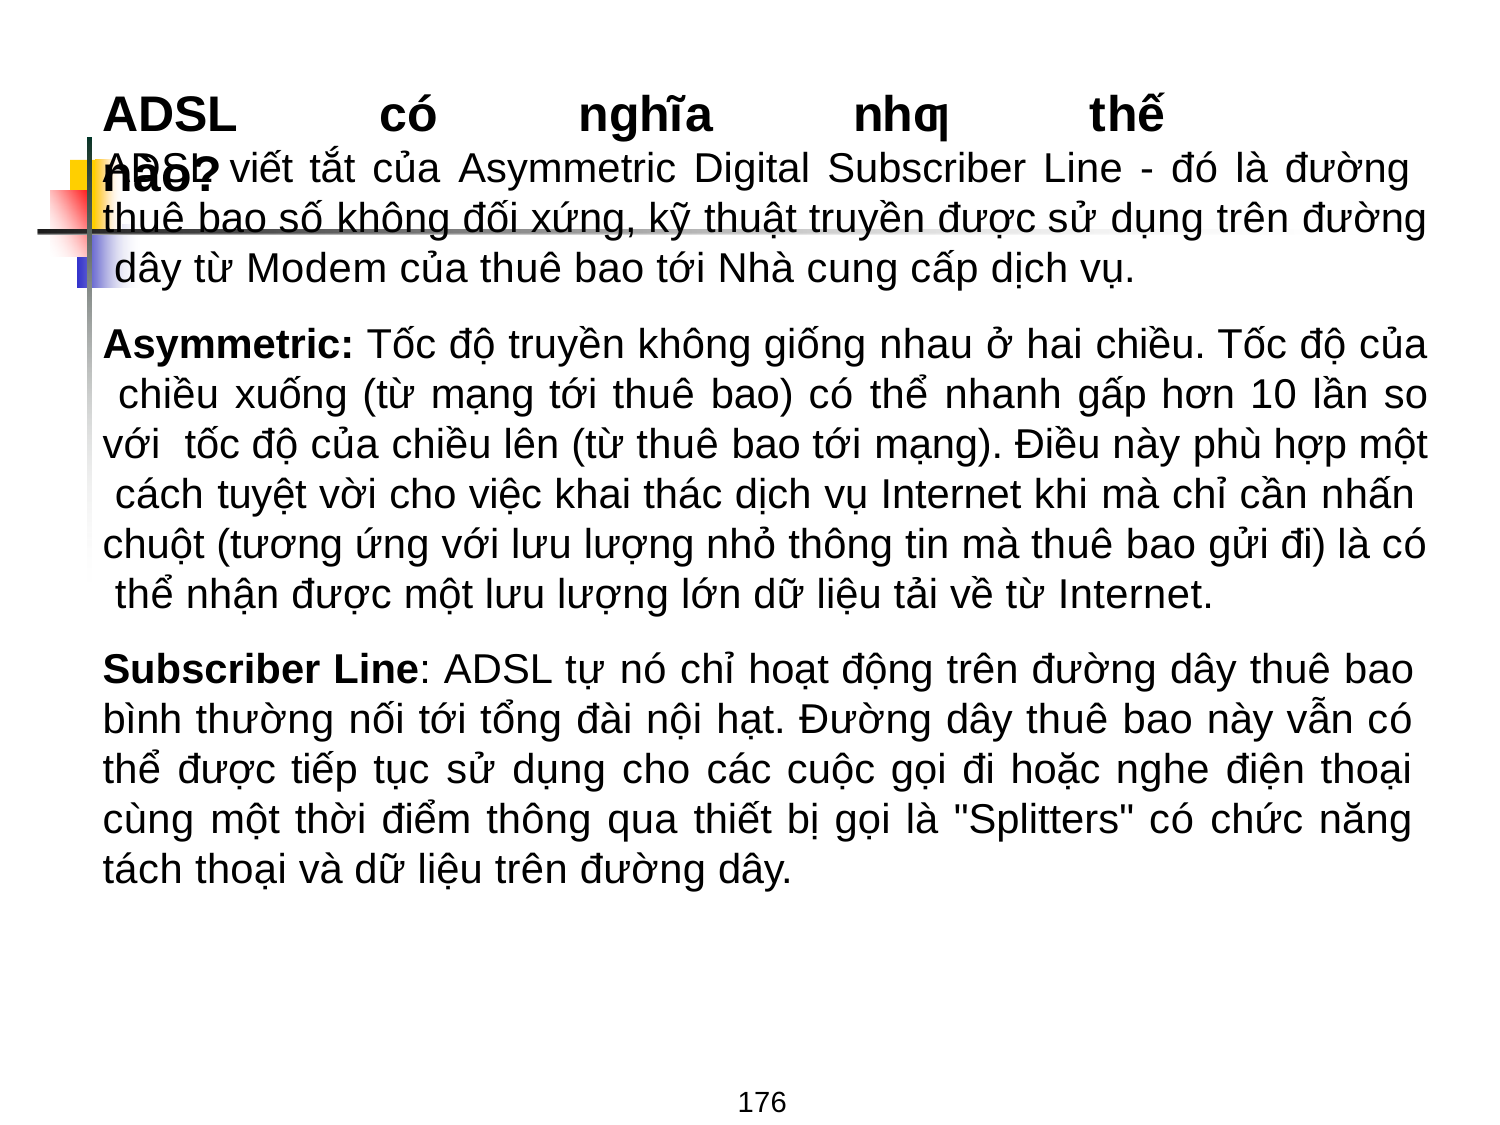

# ADSL	có	nghĩa	nhƣ	thế	nào?
ADSL viết tắt của Asymmetric Digital Subscriber Line - đó là đường  thuê bao số không đối xứng, kỹ thuật truyền được sử dụng trên đường  dây từ Modem của thuê bao tới Nhà cung cấp dịch vụ.
Asymmetric: Tốc độ truyền không giống nhau ở hai chiều. Tốc độ của  chiều xuống (từ mạng tới thuê bao) có thể nhanh gấp hơn 10 lần so với  tốc độ của chiều lên (từ thuê bao tới mạng). Ðiều này phù hợp một  cách tuyệt vời cho việc khai thác dịch vụ Internet khi mà chỉ cần nhấn  chuột (tương ứng với lưu lượng nhỏ thông tin mà thuê bao gửi đi) là có  thể nhận được một lưu lượng lớn dữ liệu tải về từ Internet.
Subscriber Line: ADSL tự nó chỉ hoạt động trên đường dây thuê bao  bình thường nối tới tổng đài nội hạt. Ðường dây thuê bao này vẫn có  thể được tiếp tục sử dụng cho các cuộc gọi đi hoặc nghe điện thoại  cùng một thời điểm thông qua thiết bị gọi là "Splitters" có chức năng  tách thoại và dữ liệu trên đường dây.
176